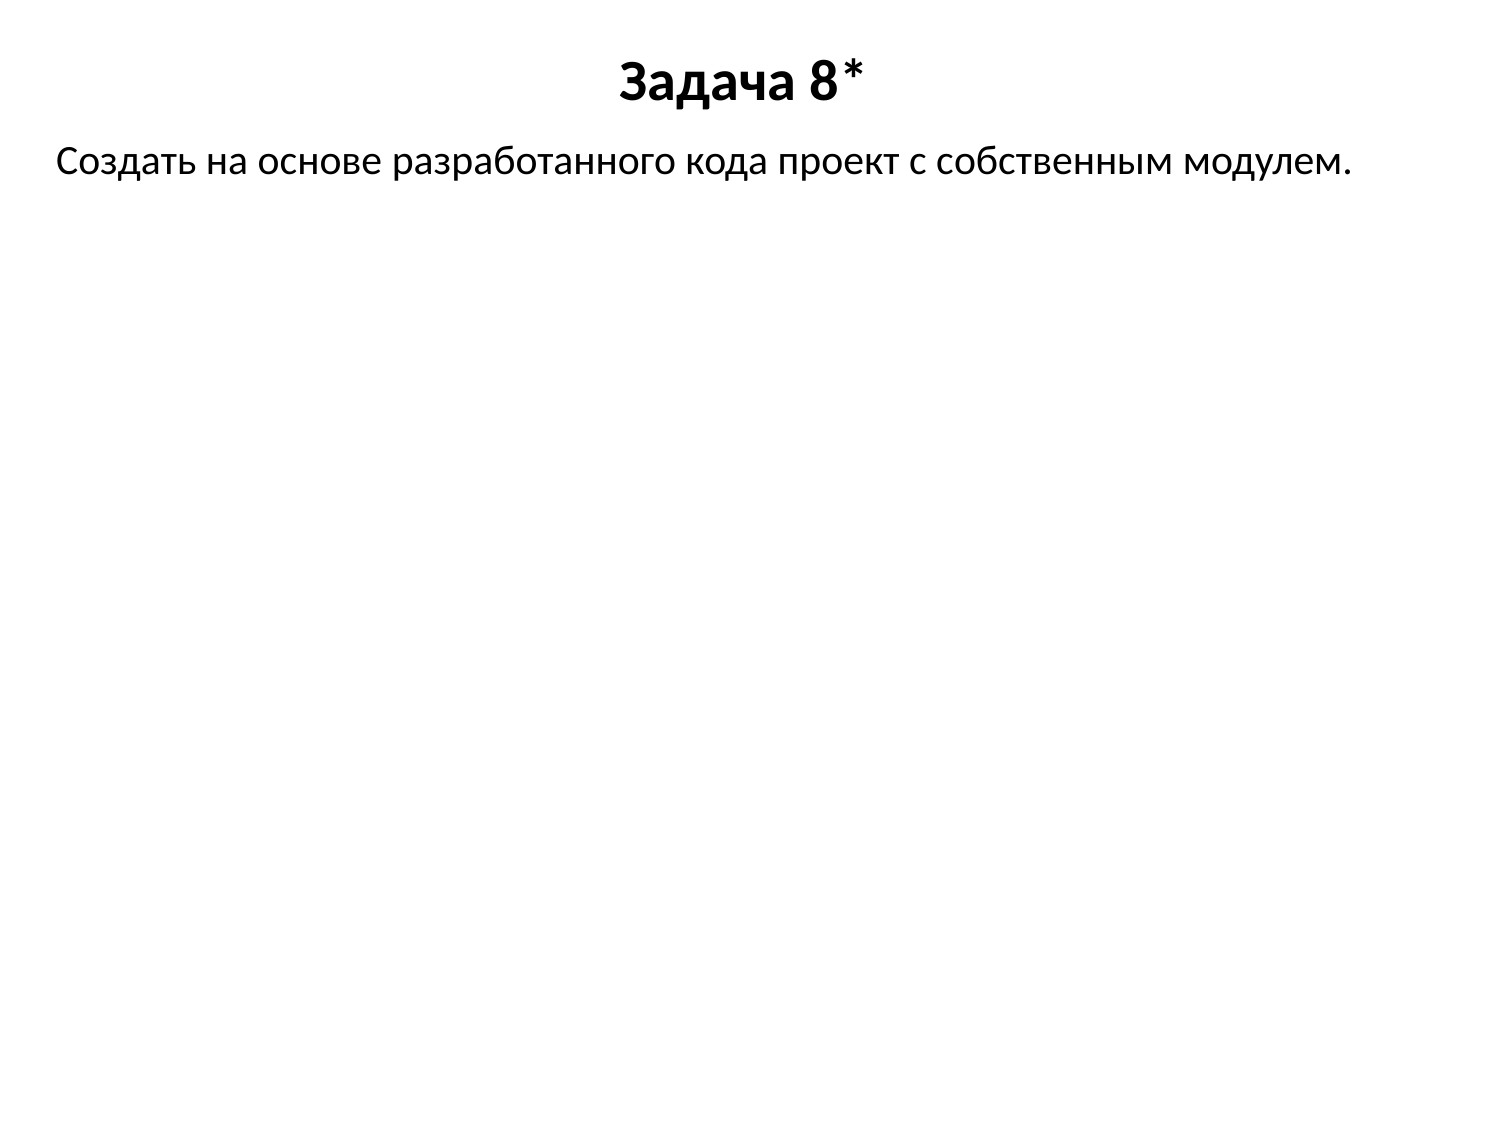

# Задача 8*
Создать на основе разработанного кода проект с собственным модулем.